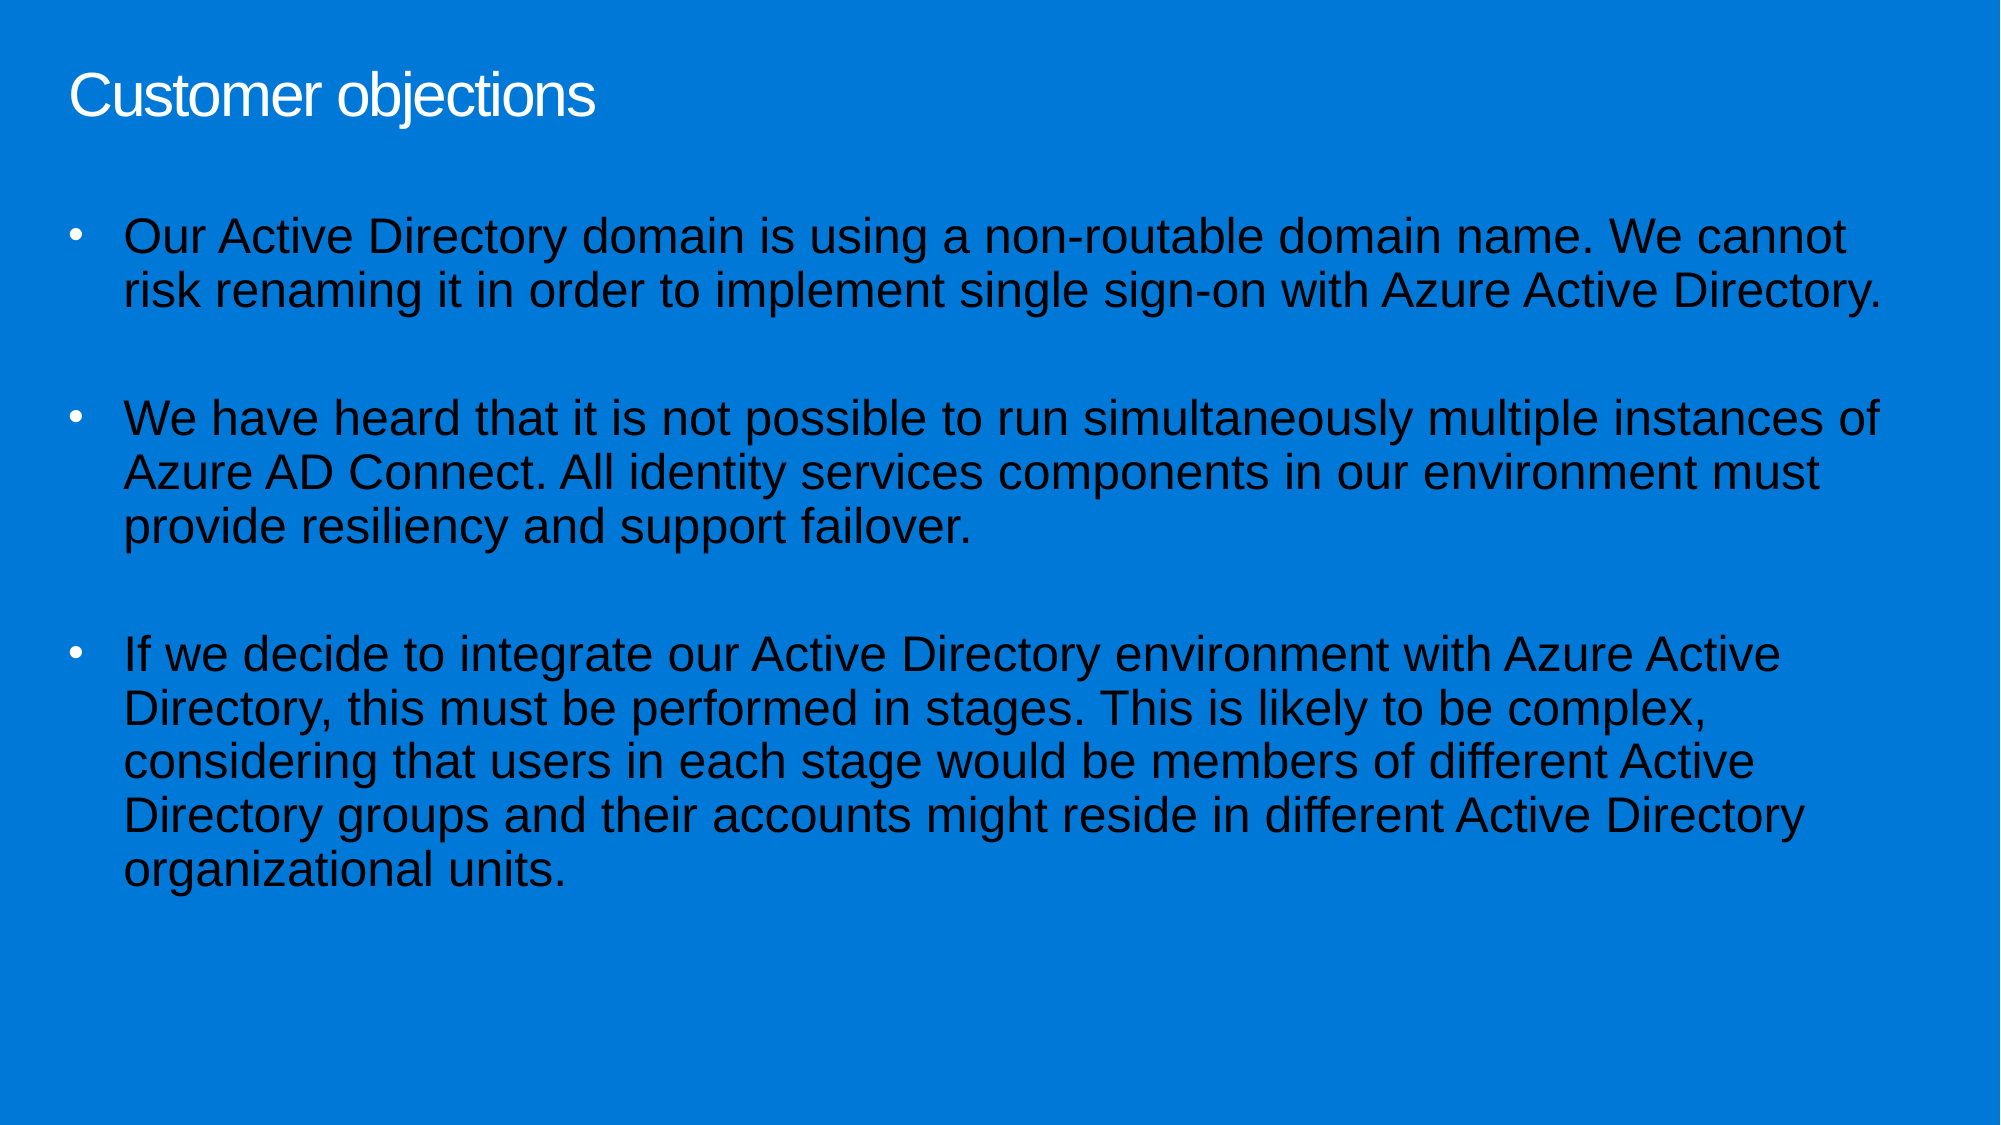

# Customer objections
Our Active Directory domain is using a non-routable domain name. We cannot risk renaming it in order to implement single sign-on with Azure Active Directory.

We have heard that it is not possible to run simultaneously multiple instances of Azure AD Connect. All identity services components in our environment must provide resiliency and support failover.

If we decide to integrate our Active Directory environment with Azure Active Directory, this must be performed in stages. This is likely to be complex, considering that users in each stage would be members of different Active Directory groups and their accounts might reside in different Active Directory organizational units.